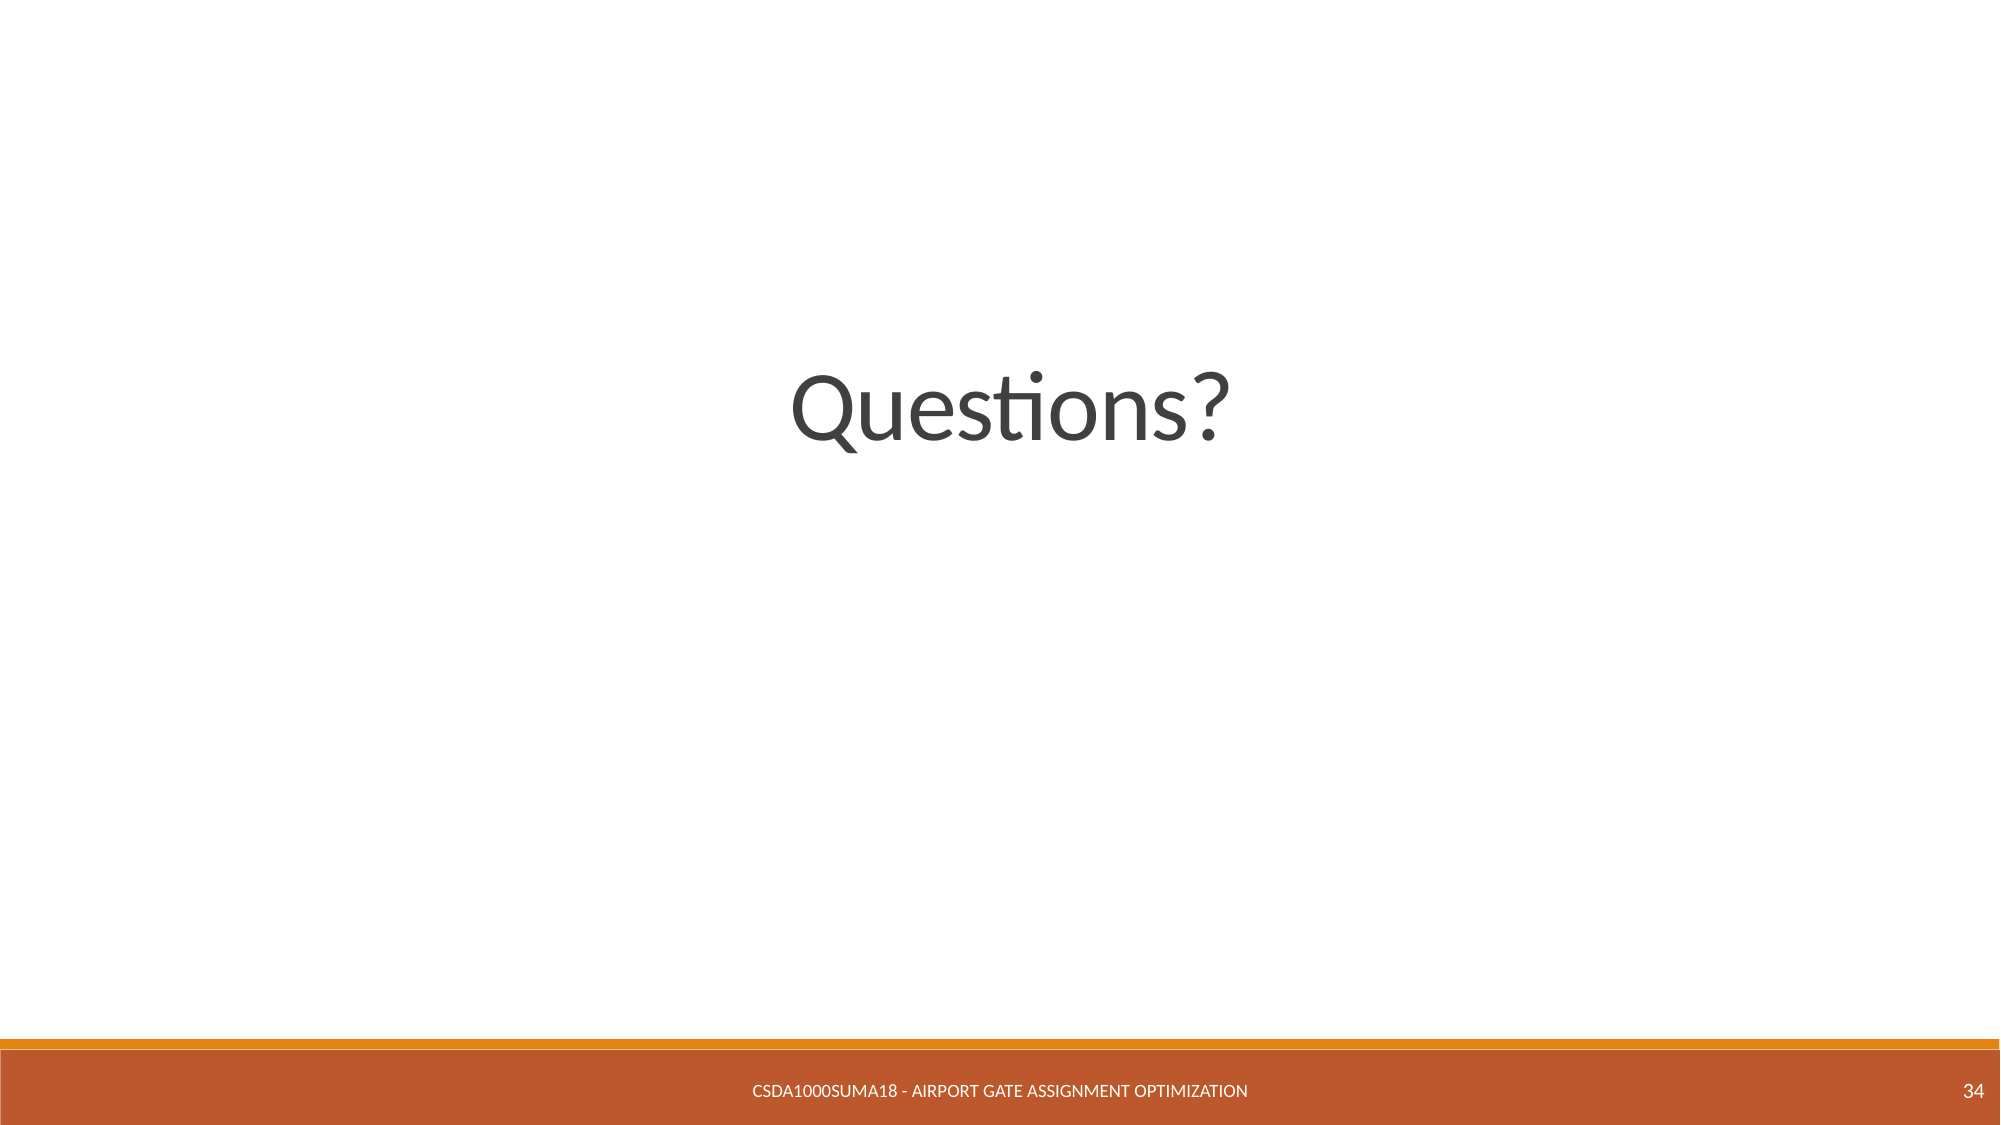

Questions?
34
CSDA1000SUMA18 - Airport Gate Assignment Optimization